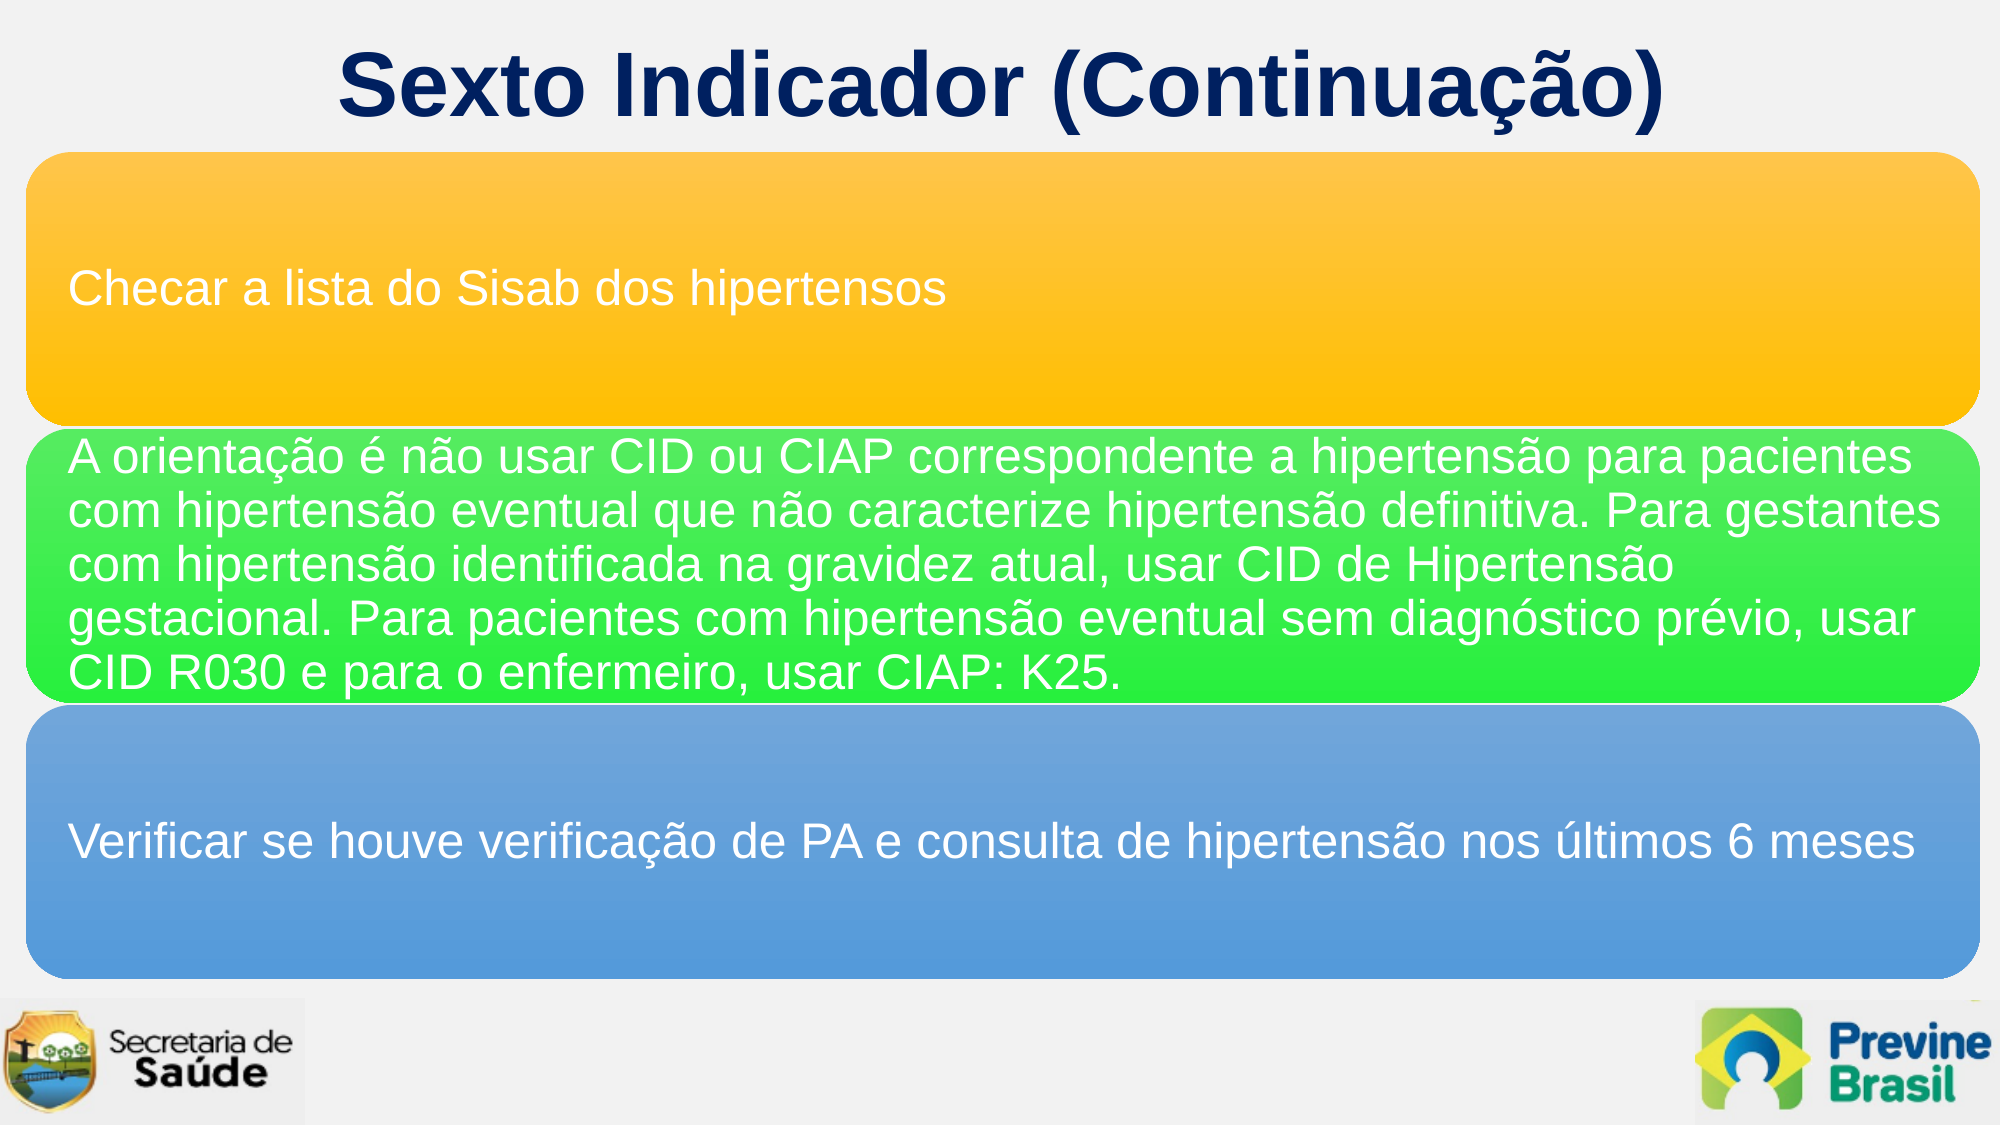

# Sexto Indicador (Continuação)
Checar a lista do Sisab dos hipertensos
A orientação é não usar CID ou CIAP correspondente a hipertensão para pacientes com hipertensão eventual que não caracterize hipertensão definitiva. Para gestantes com hipertensão identificada na gravidez atual, usar CID de Hipertensão gestacional. Para pacientes com hipertensão eventual sem diagnóstico prévio, usar CID R030 e para o enfermeiro, usar CIAP: K25.
Verificar se houve verificação de PA e consulta de hipertensão nos últimos 6 meses